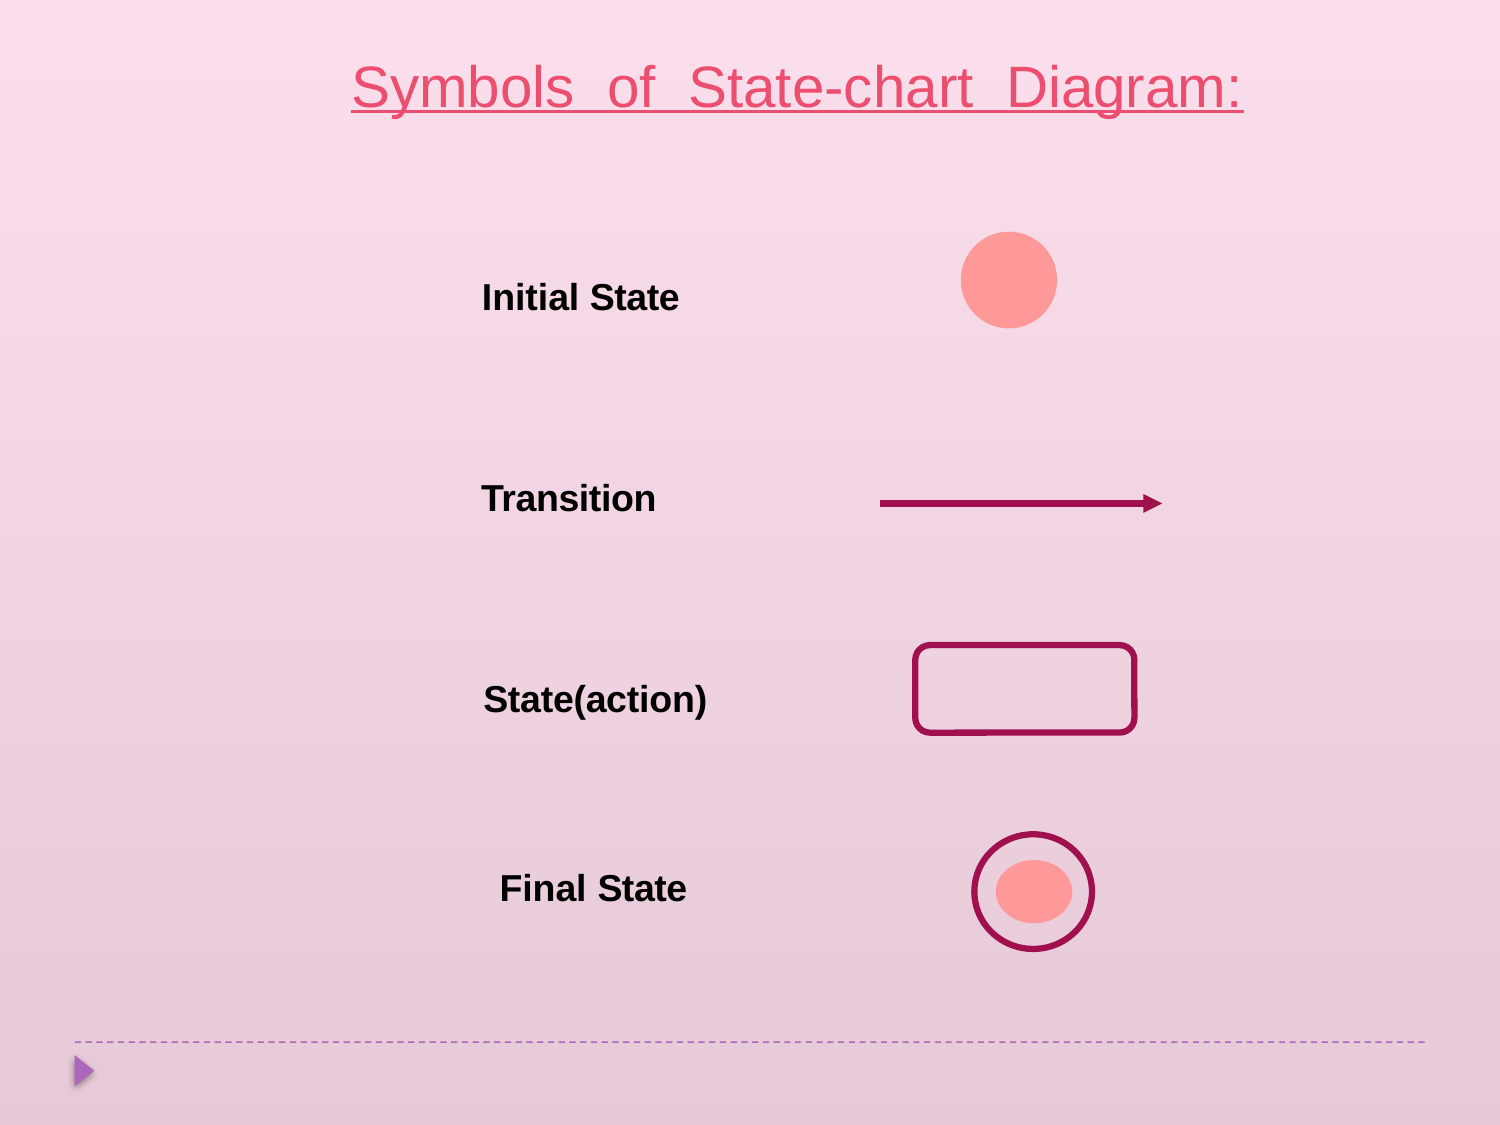

Symbols  of  State-chart  Diagram:

Initial State
Transition

State(action)

Final State